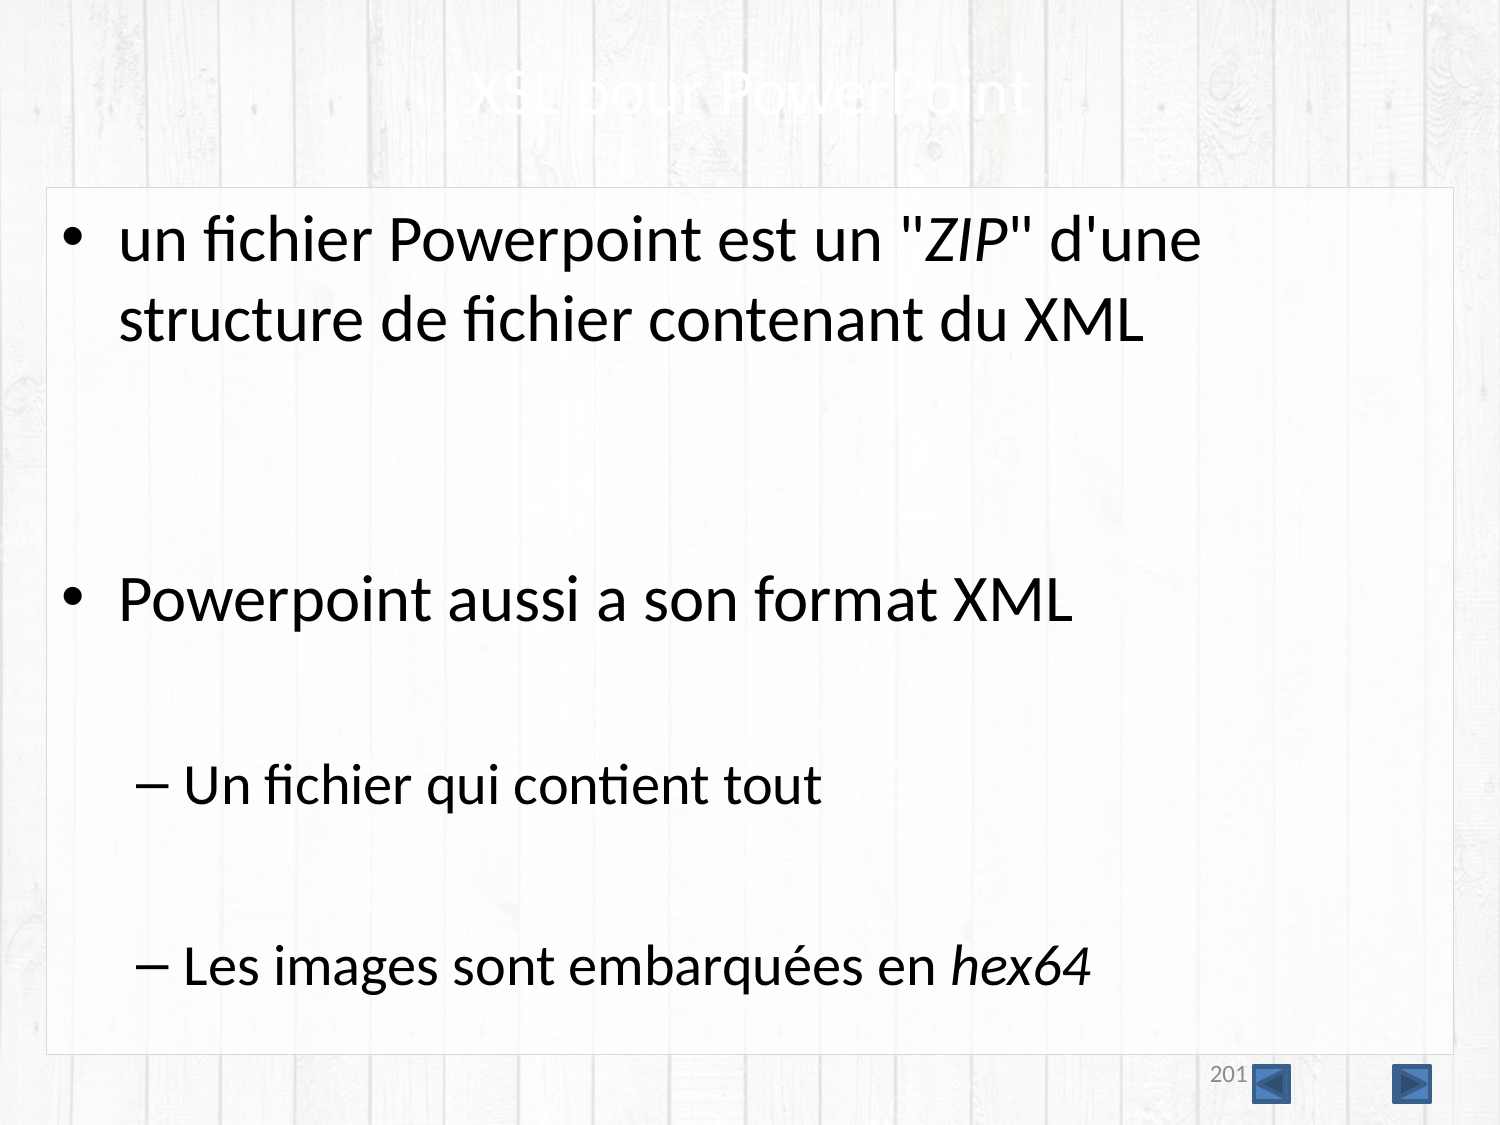

# XSL pour PowerPoint
un fichier Powerpoint est un "ZIP" d'une structure de fichier contenant du XML

Powerpoint aussi a son format XML

Un fichier qui contient tout

Les images sont embarquées en hex64

201